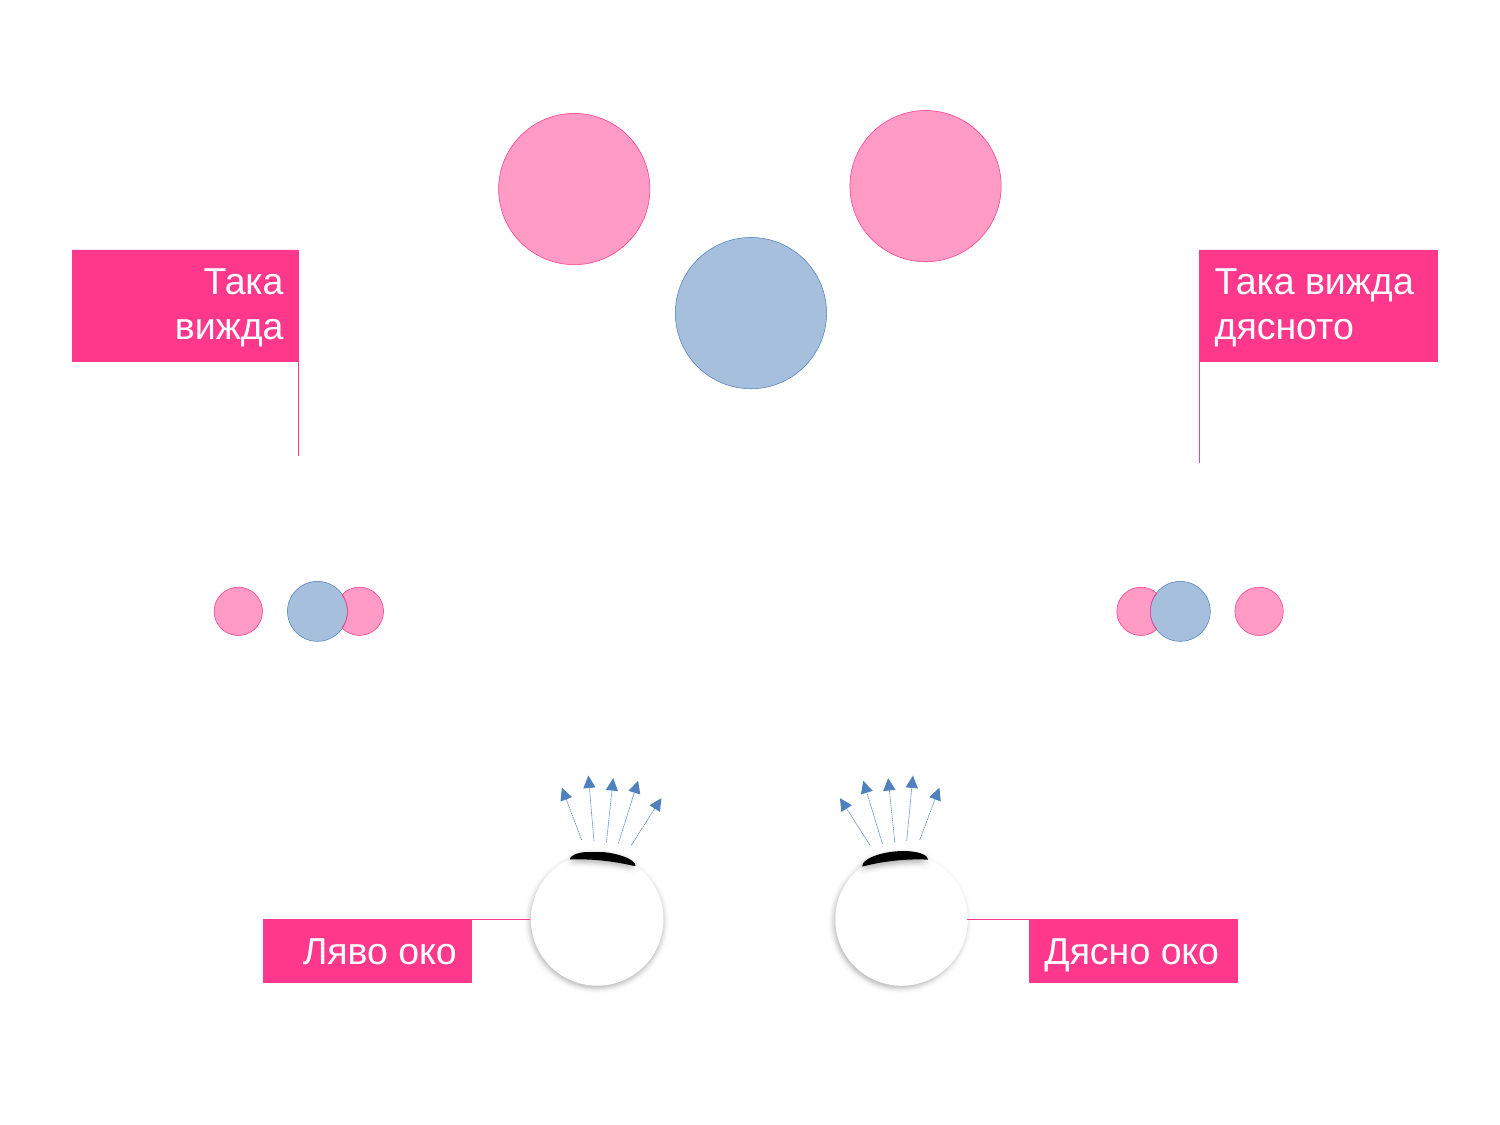

Така вижда лявото око
Така вижда дясното око

Ляво око
Дясно око